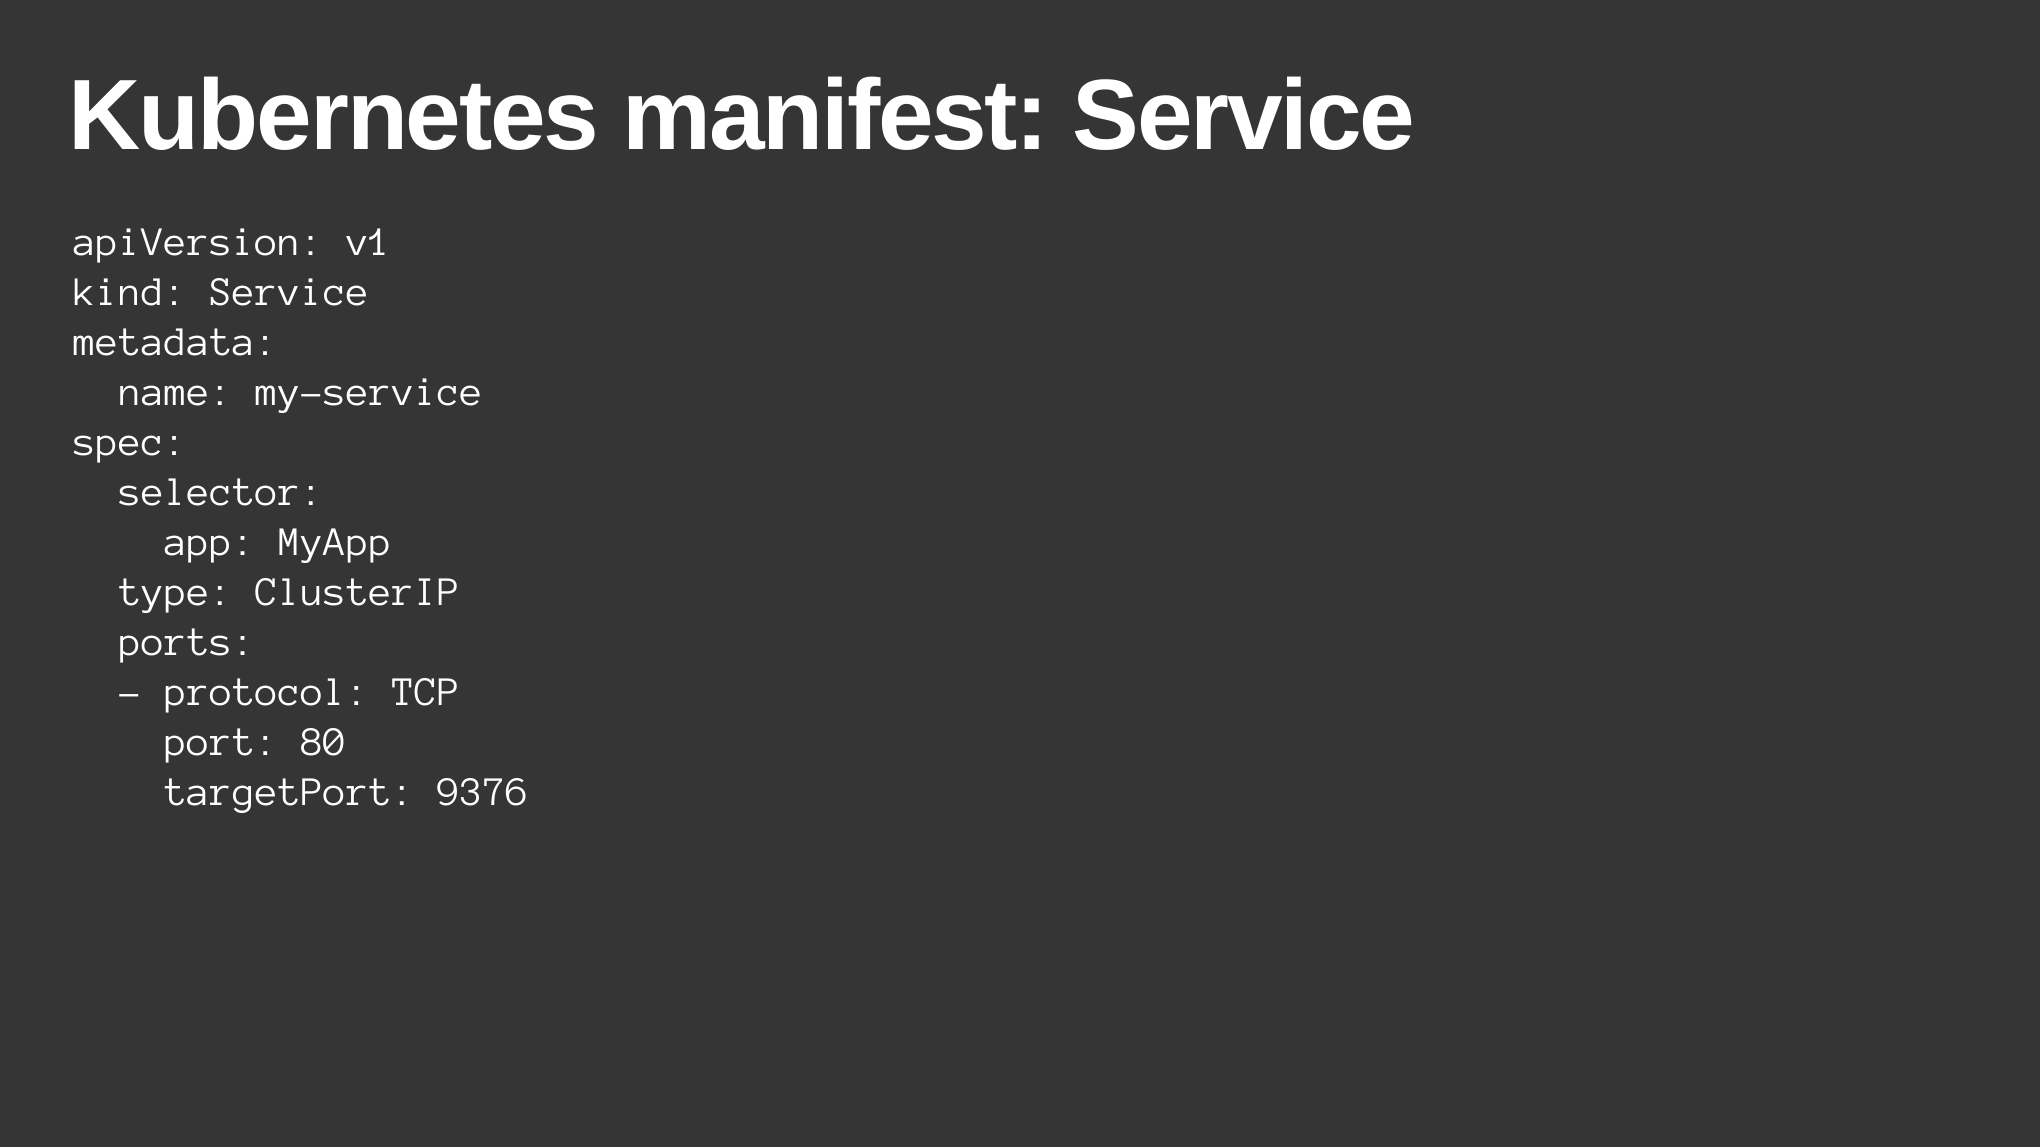

# Kubernetes manifest: Service
apiVersion: v1
kind: Service
metadata:
  name: my-service
spec:
  selector:
    app: MyApp
  type: ClusterIP
  ports:
  - protocol: TCP
    port: 80
    targetPort: 9376